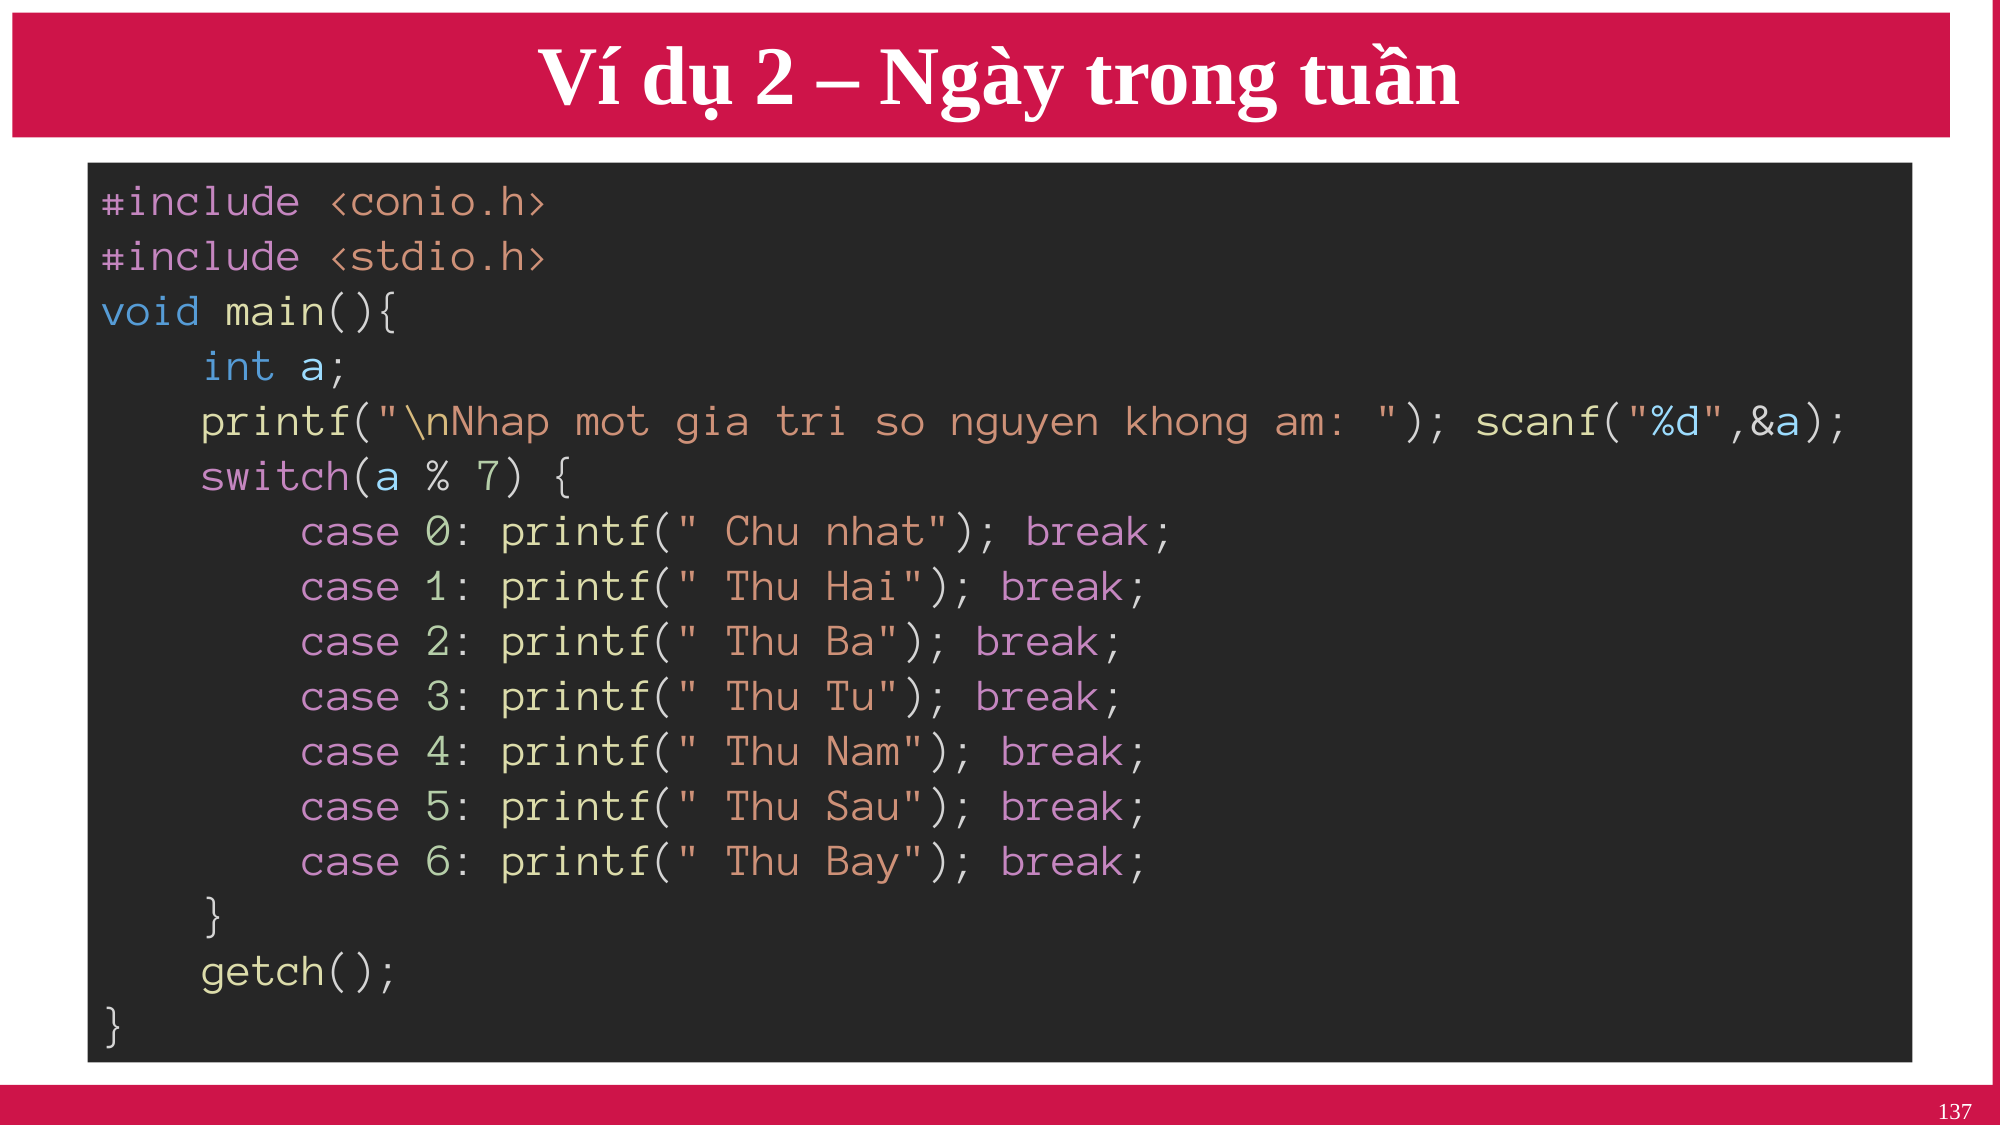

# Ví dụ 2 – Ngày trong tuần
#include <conio.h>
#include <stdio.h>
void main(){
    int a;
    printf("\nNhap mot gia tri so nguyen khong am: "); scanf("%d",&a);
    switch(a % 7) {
        case 0: printf(" Chu nhat"); break;
        case 1: printf(" Thu Hai"); break;
        case 2: printf(" Thu Ba"); break;
        case 3: printf(" Thu Tu"); break;
        case 4: printf(" Thu Nam"); break;
        case 5: printf(" Thu Sau"); break;
        case 6: printf(" Thu Bay"); break;
    }
    getch();
}

137